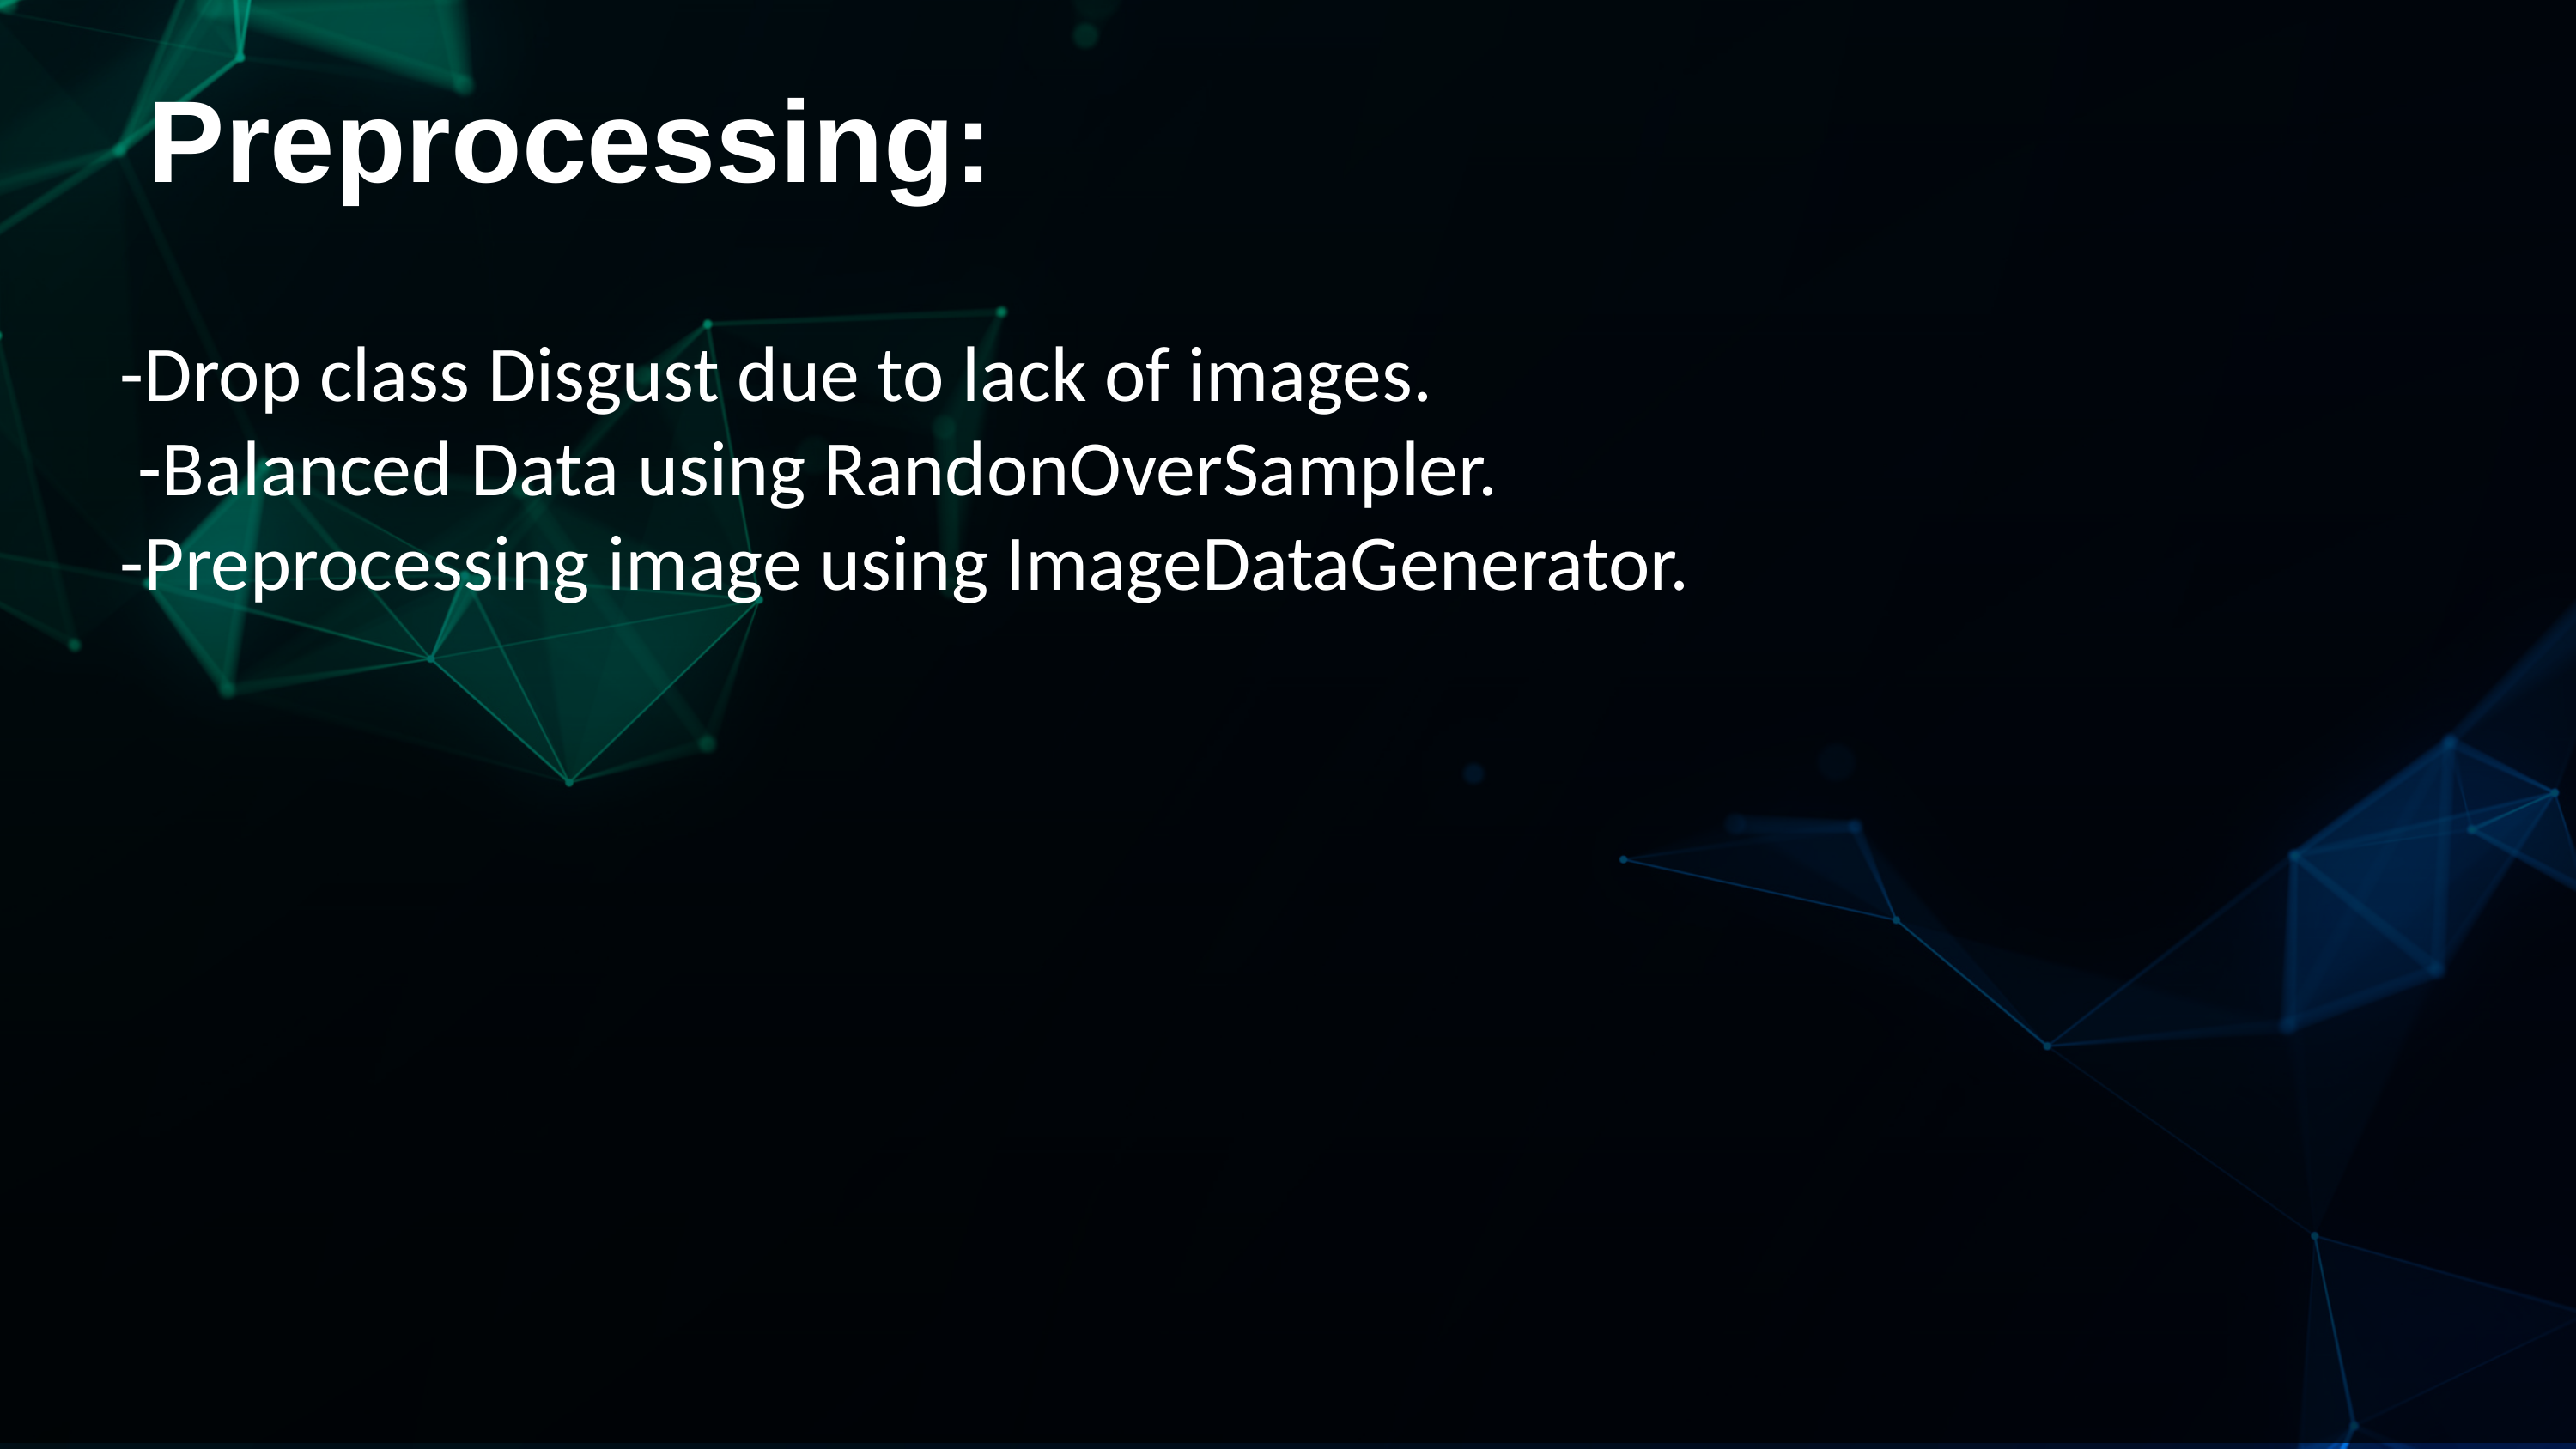

Preprocessing:
-Drop class Disgust due to lack of images.
 -Balanced Data using RandonOverSampler.
-Preprocessing image using ImageDataGenerator.